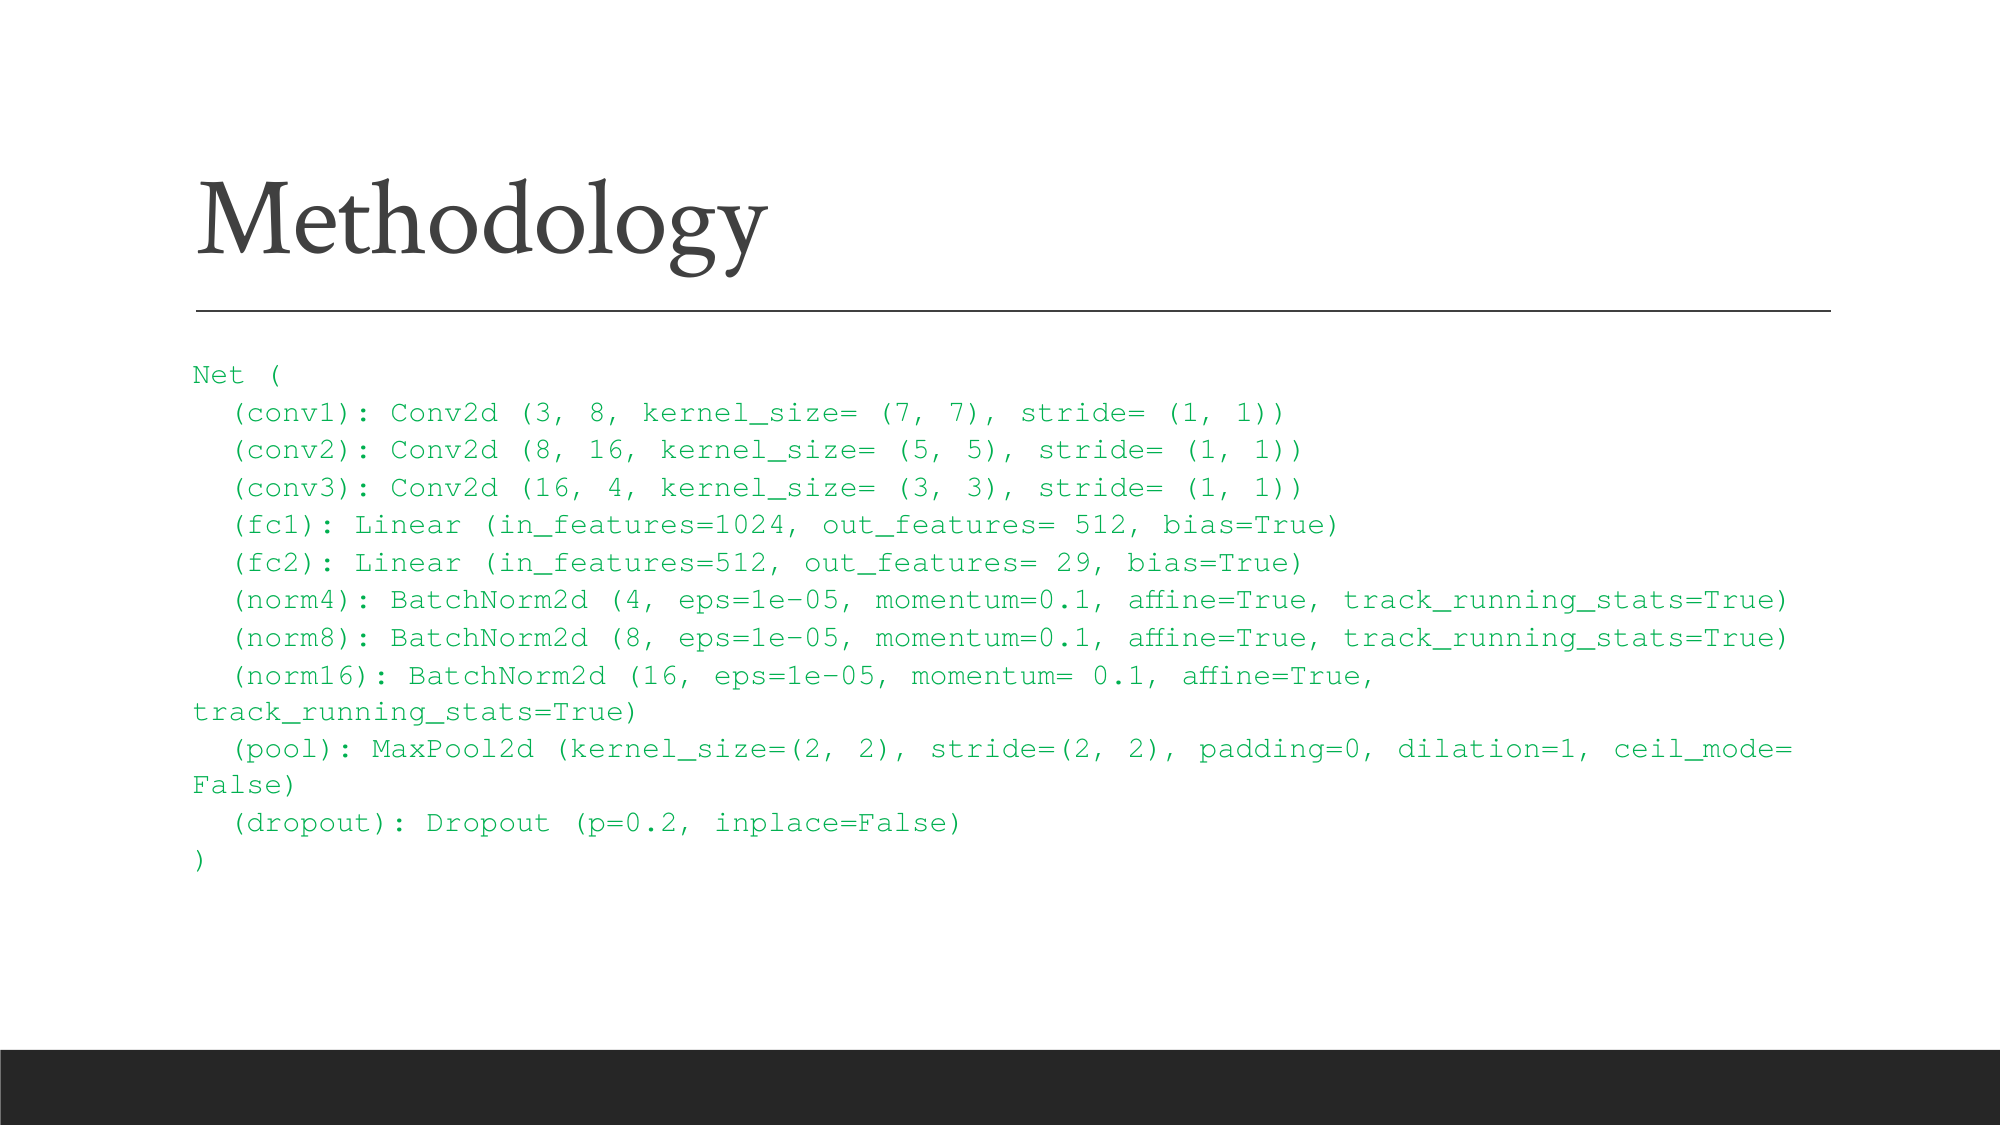

# Methodology
Net (
  (conv1): Conv2d (3, 8, kernel_size= (7, 7), stride= (1, 1))
  (conv2): Conv2d (8, 16, kernel_size= (5, 5), stride= (1, 1))
  (conv3): Conv2d (16, 4, kernel_size= (3, 3), stride= (1, 1))
  (fc1): Linear (in_features=1024, out_features= 512, bias=True)
  (fc2): Linear (in_features=512, out_features= 29, bias=True)
  (norm4): BatchNorm2d (4, eps=1e-05, momentum=0.1, affine=True, track_running_stats=True)
  (norm8): BatchNorm2d (8, eps=1e-05, momentum=0.1, affine=True, track_running_stats=True)
  (norm16): BatchNorm2d (16, eps=1e-05, momentum= 0.1, affine=True, track_running_stats=True)
  (pool): MaxPool2d (kernel_size=(2, 2), stride=(2, 2), padding=0, dilation=1, ceil_mode= False)
  (dropout): Dropout (p=0.2, inplace=False)
)